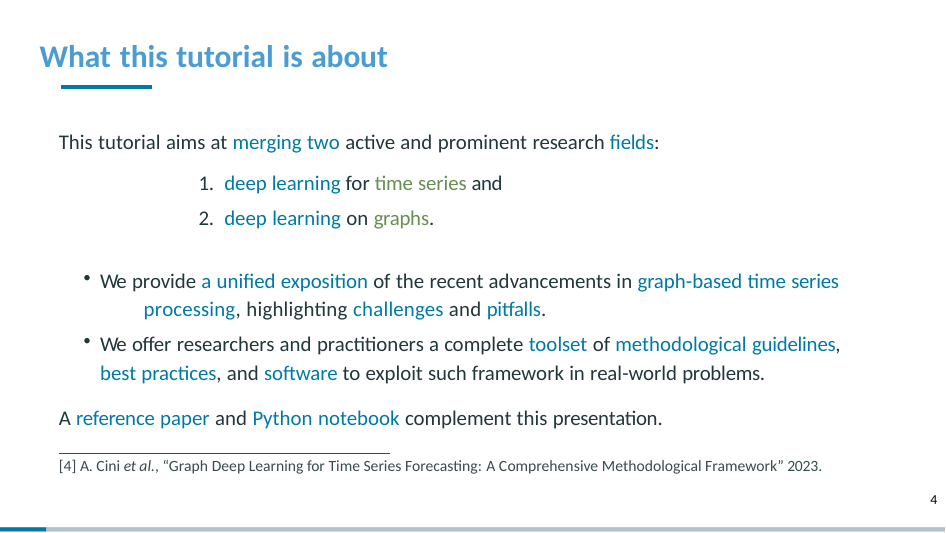

# What this tutorial is about

This tutorial aims at merging two active and prominent research fields:
deep learning for time series and
deep learning on graphs.

We provide a unified exposition of the recent advancements in graph-based time series 	processing, highlighting challenges and pitfalls.
We offer researchers and practitioners a complete toolset of methodological guidelines, 	best practices, and software to exploit such framework in real-world problems.
A reference paper and Python notebook complement this presentation.

[4] A. Cini et al., “Graph Deep Learning for Time Series Forecasting: A Comprehensive Methodological Framework” 2023.

4